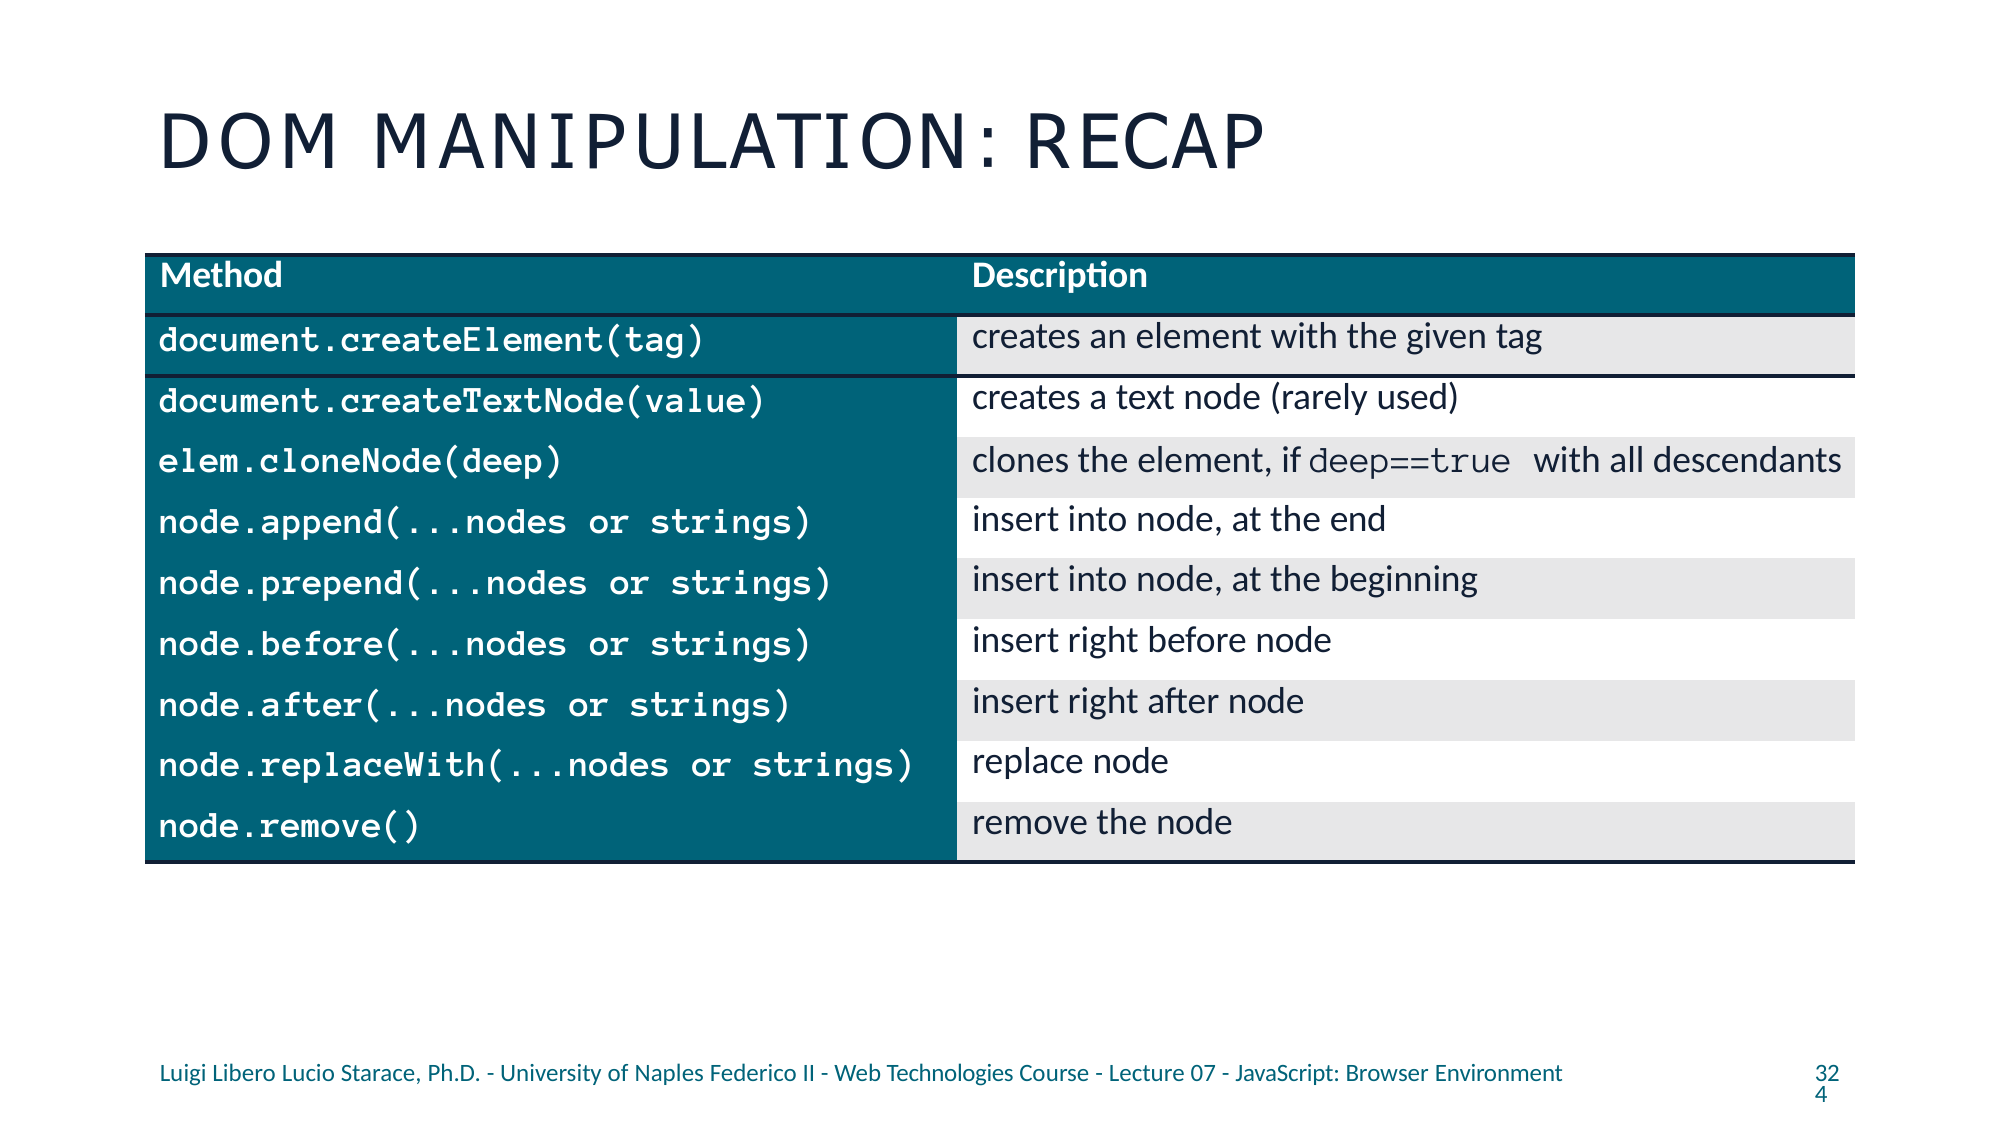

# DOM MANIPULATION: RECAP
| Method | Description |
| --- | --- |
| document.createElement(tag) | creates an element with the given tag |
| document.createTextNode(value) | creates a text node (rarely used) |
| elem.cloneNode(deep) | clones the element, if deep==true with all descendants |
| node.append(...nodes or strings) | insert into node, at the end |
| node.prepend(...nodes or strings) | insert into node, at the beginning |
| node.before(...nodes or strings) | insert right before node |
| node.after(...nodes or strings) | insert right after node |
| node.replaceWith(...nodes or strings) | replace node |
| node.remove() | remove the node |
Luigi Libero Lucio Starace, Ph.D. - University of Naples Federico II - Web Technologies Course - Lecture 07 - JavaScript: Browser Environment
324